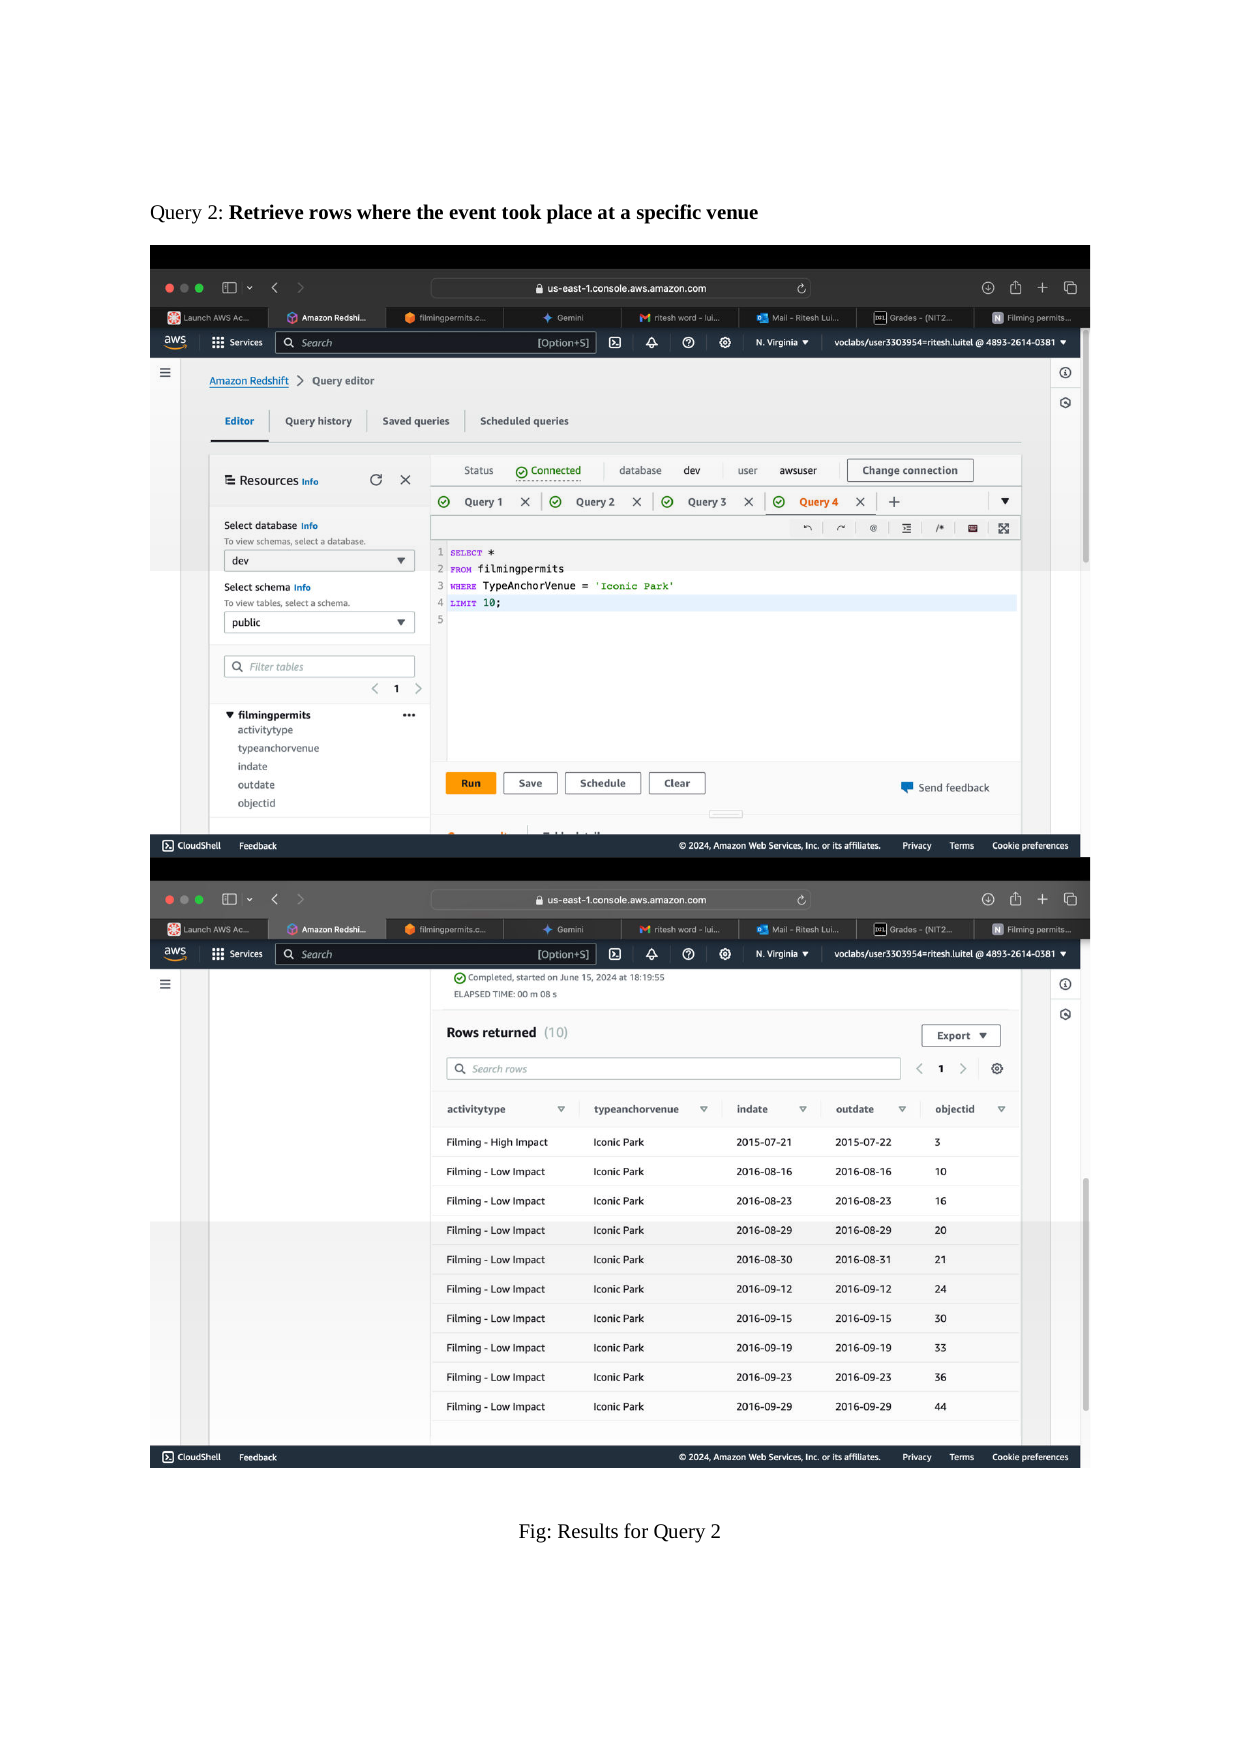

Query 2: Retrieve rows where the event took place at a specific venue

Fig: Results for Query 2